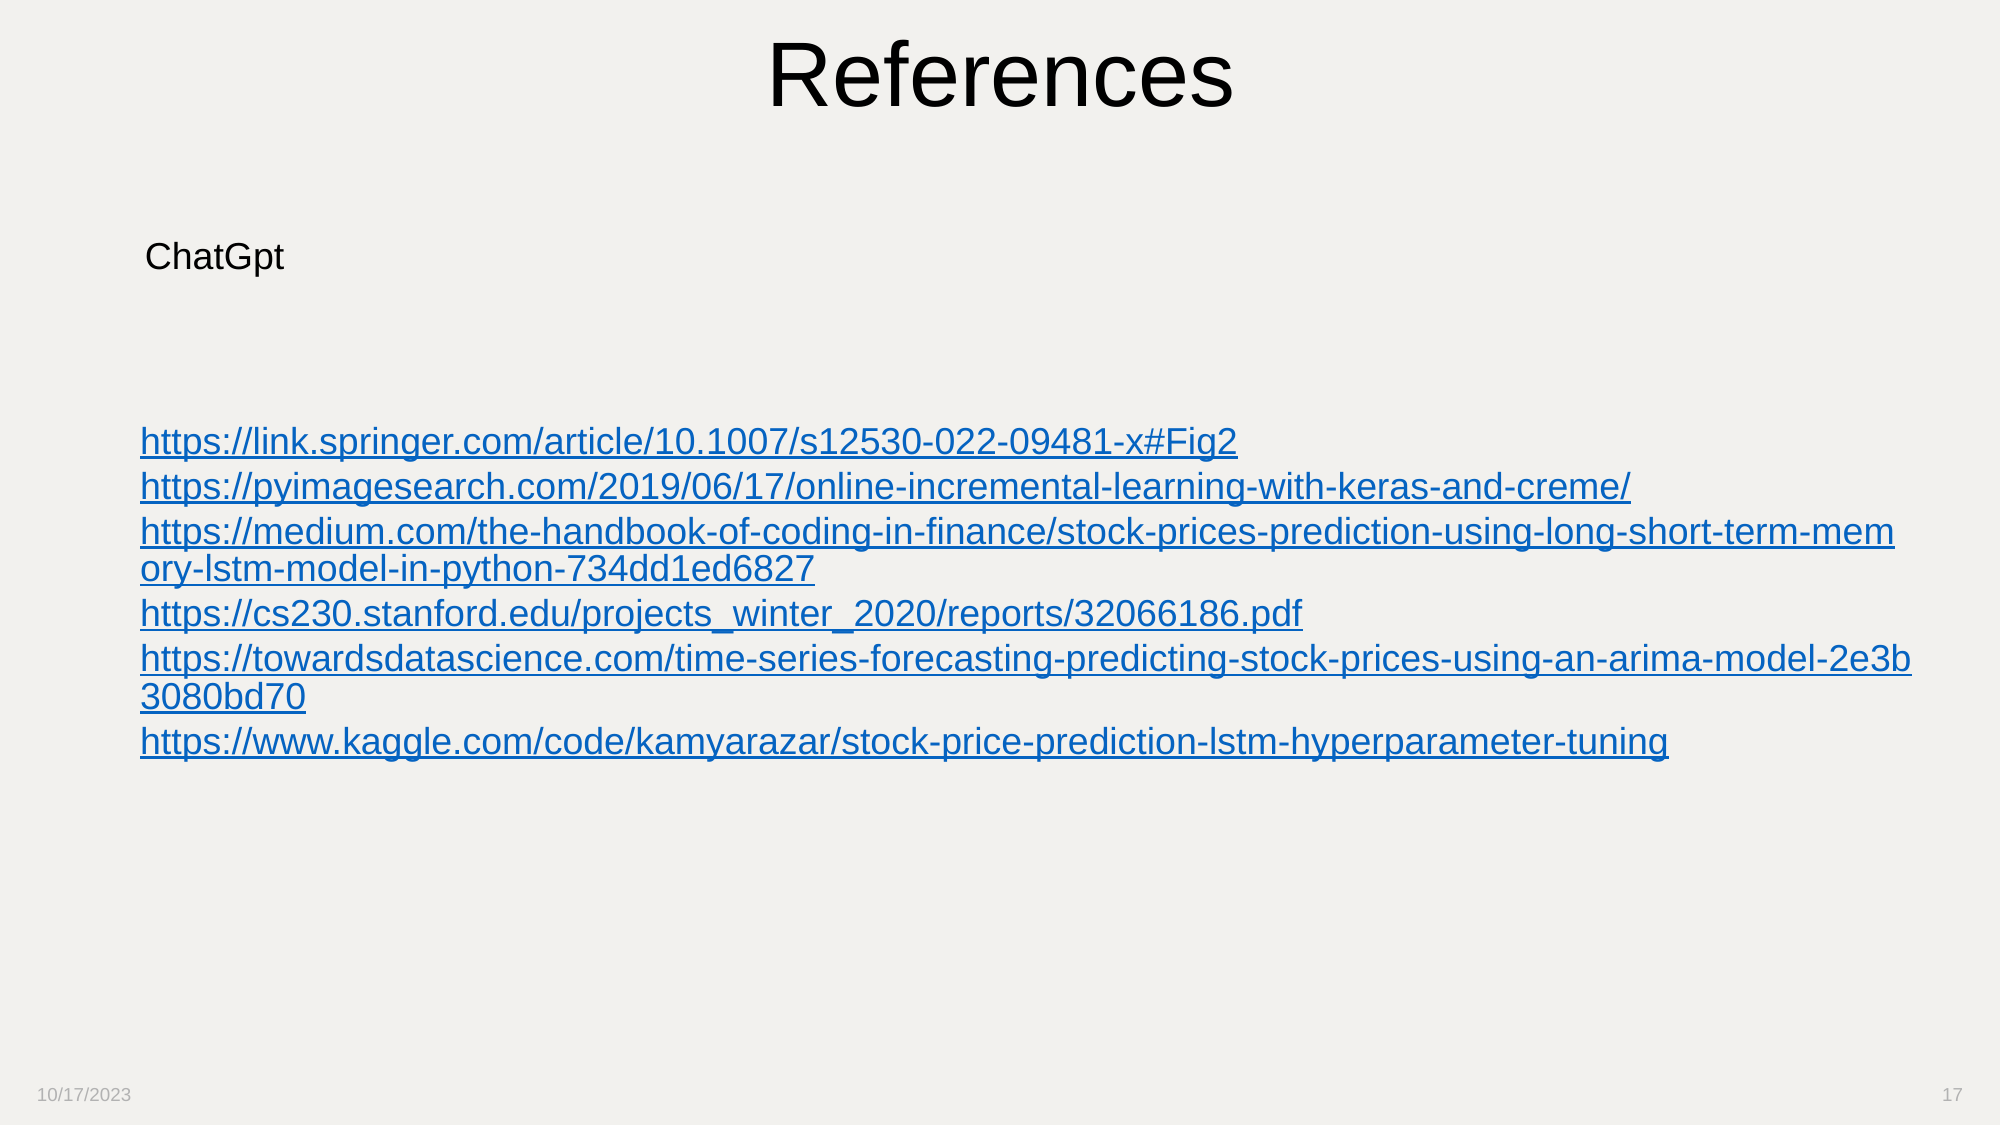

References
ChatGpt
https://link.springer.com/article/10.1007/s12530-022-09481-x#Fig2
https://pyimagesearch.com/2019/06/17/online-incremental-learning-with-keras-and-creme/
https://medium.com/the-handbook-of-coding-in-finance/stock-prices-prediction-using-long-short-term-memory-lstm-model-in-python-734dd1ed6827
https://cs230.stanford.edu/projects_winter_2020/reports/32066186.pdf
https://towardsdatascience.com/time-series-forecasting-predicting-stock-prices-using-an-arima-model-2e3b3080bd70
https://www.kaggle.com/code/kamyarazar/stock-price-prediction-lstm-hyperparameter-tuning

10/17/2023
17